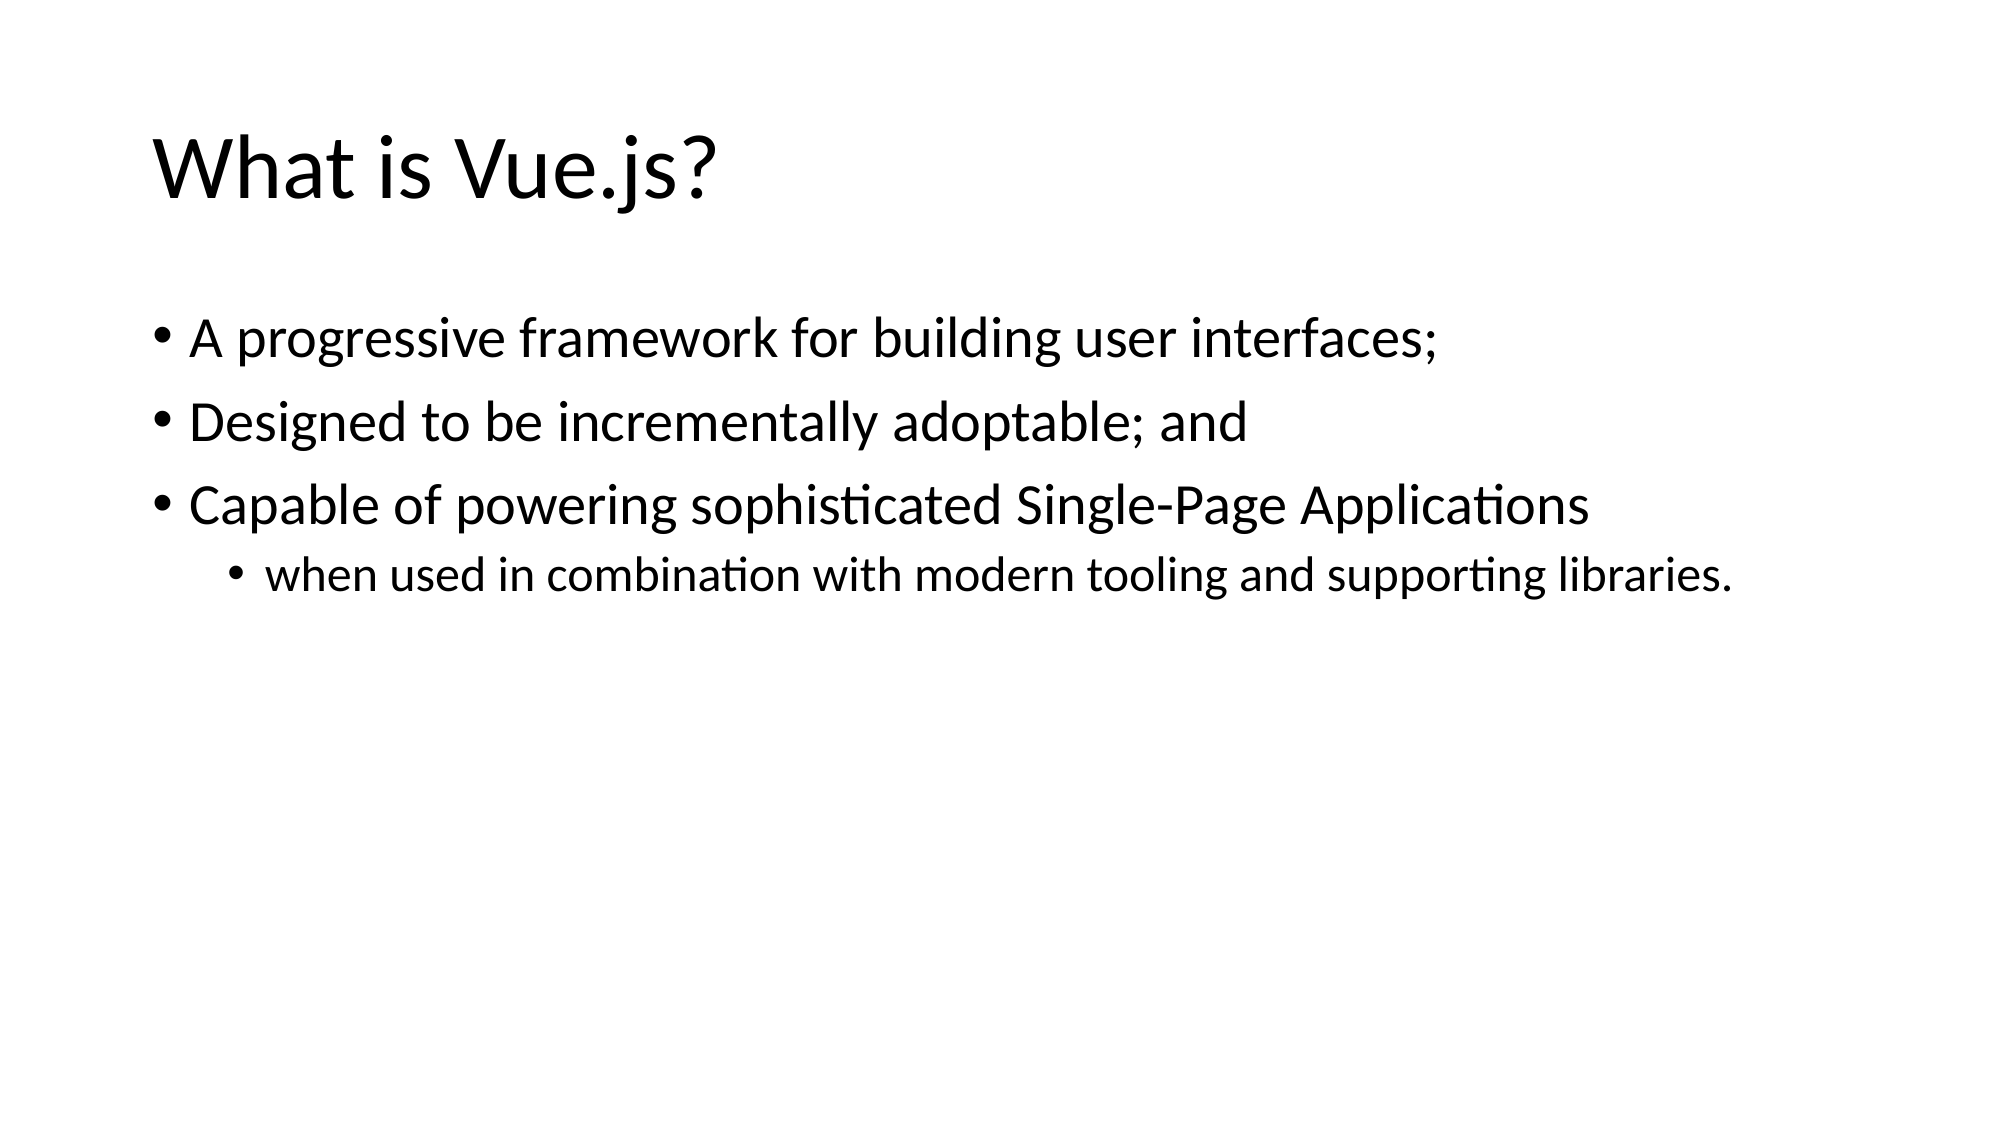

# What is Vue.js?
A progressive framework for building user interfaces;
Designed to be incrementally adoptable; and
Capable of powering sophisticated Single-Page Applications
when used in combination with modern tooling and supporting libraries.